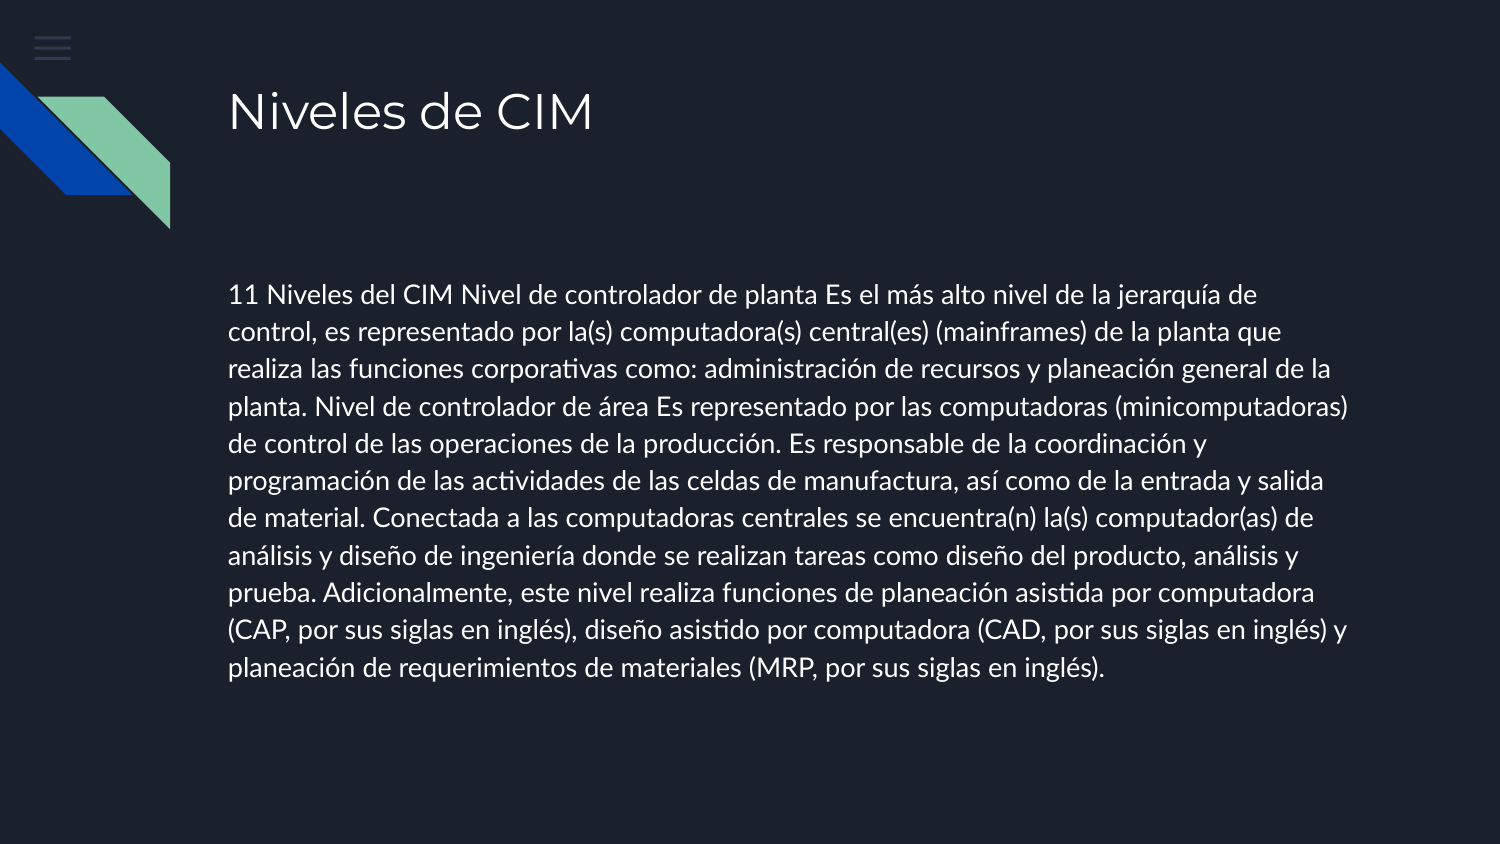

# Niveles de CIM
11 Niveles del CIM Nivel de controlador de planta Es el más alto nivel de la jerarquía de control, es representado por la(s) computadora(s) central(es) (mainframes) de la planta que realiza las funciones corporativas como: administración de recursos y planeación general de la planta. Nivel de controlador de área Es representado por las computadoras (minicomputadoras) de control de las operaciones de la producción. Es responsable de la coordinación y programación de las actividades de las celdas de manufactura, así como de la entrada y salida de material. Conectada a las computadoras centrales se encuentra(n) la(s) computador(as) de análisis y diseño de ingeniería donde se realizan tareas como diseño del producto, análisis y prueba. Adicionalmente, este nivel realiza funciones de planeación asistida por computadora (CAP, por sus siglas en inglés), diseño asistido por computadora (CAD, por sus siglas en inglés) y planeación de requerimientos de materiales (MRP, por sus siglas en inglés).